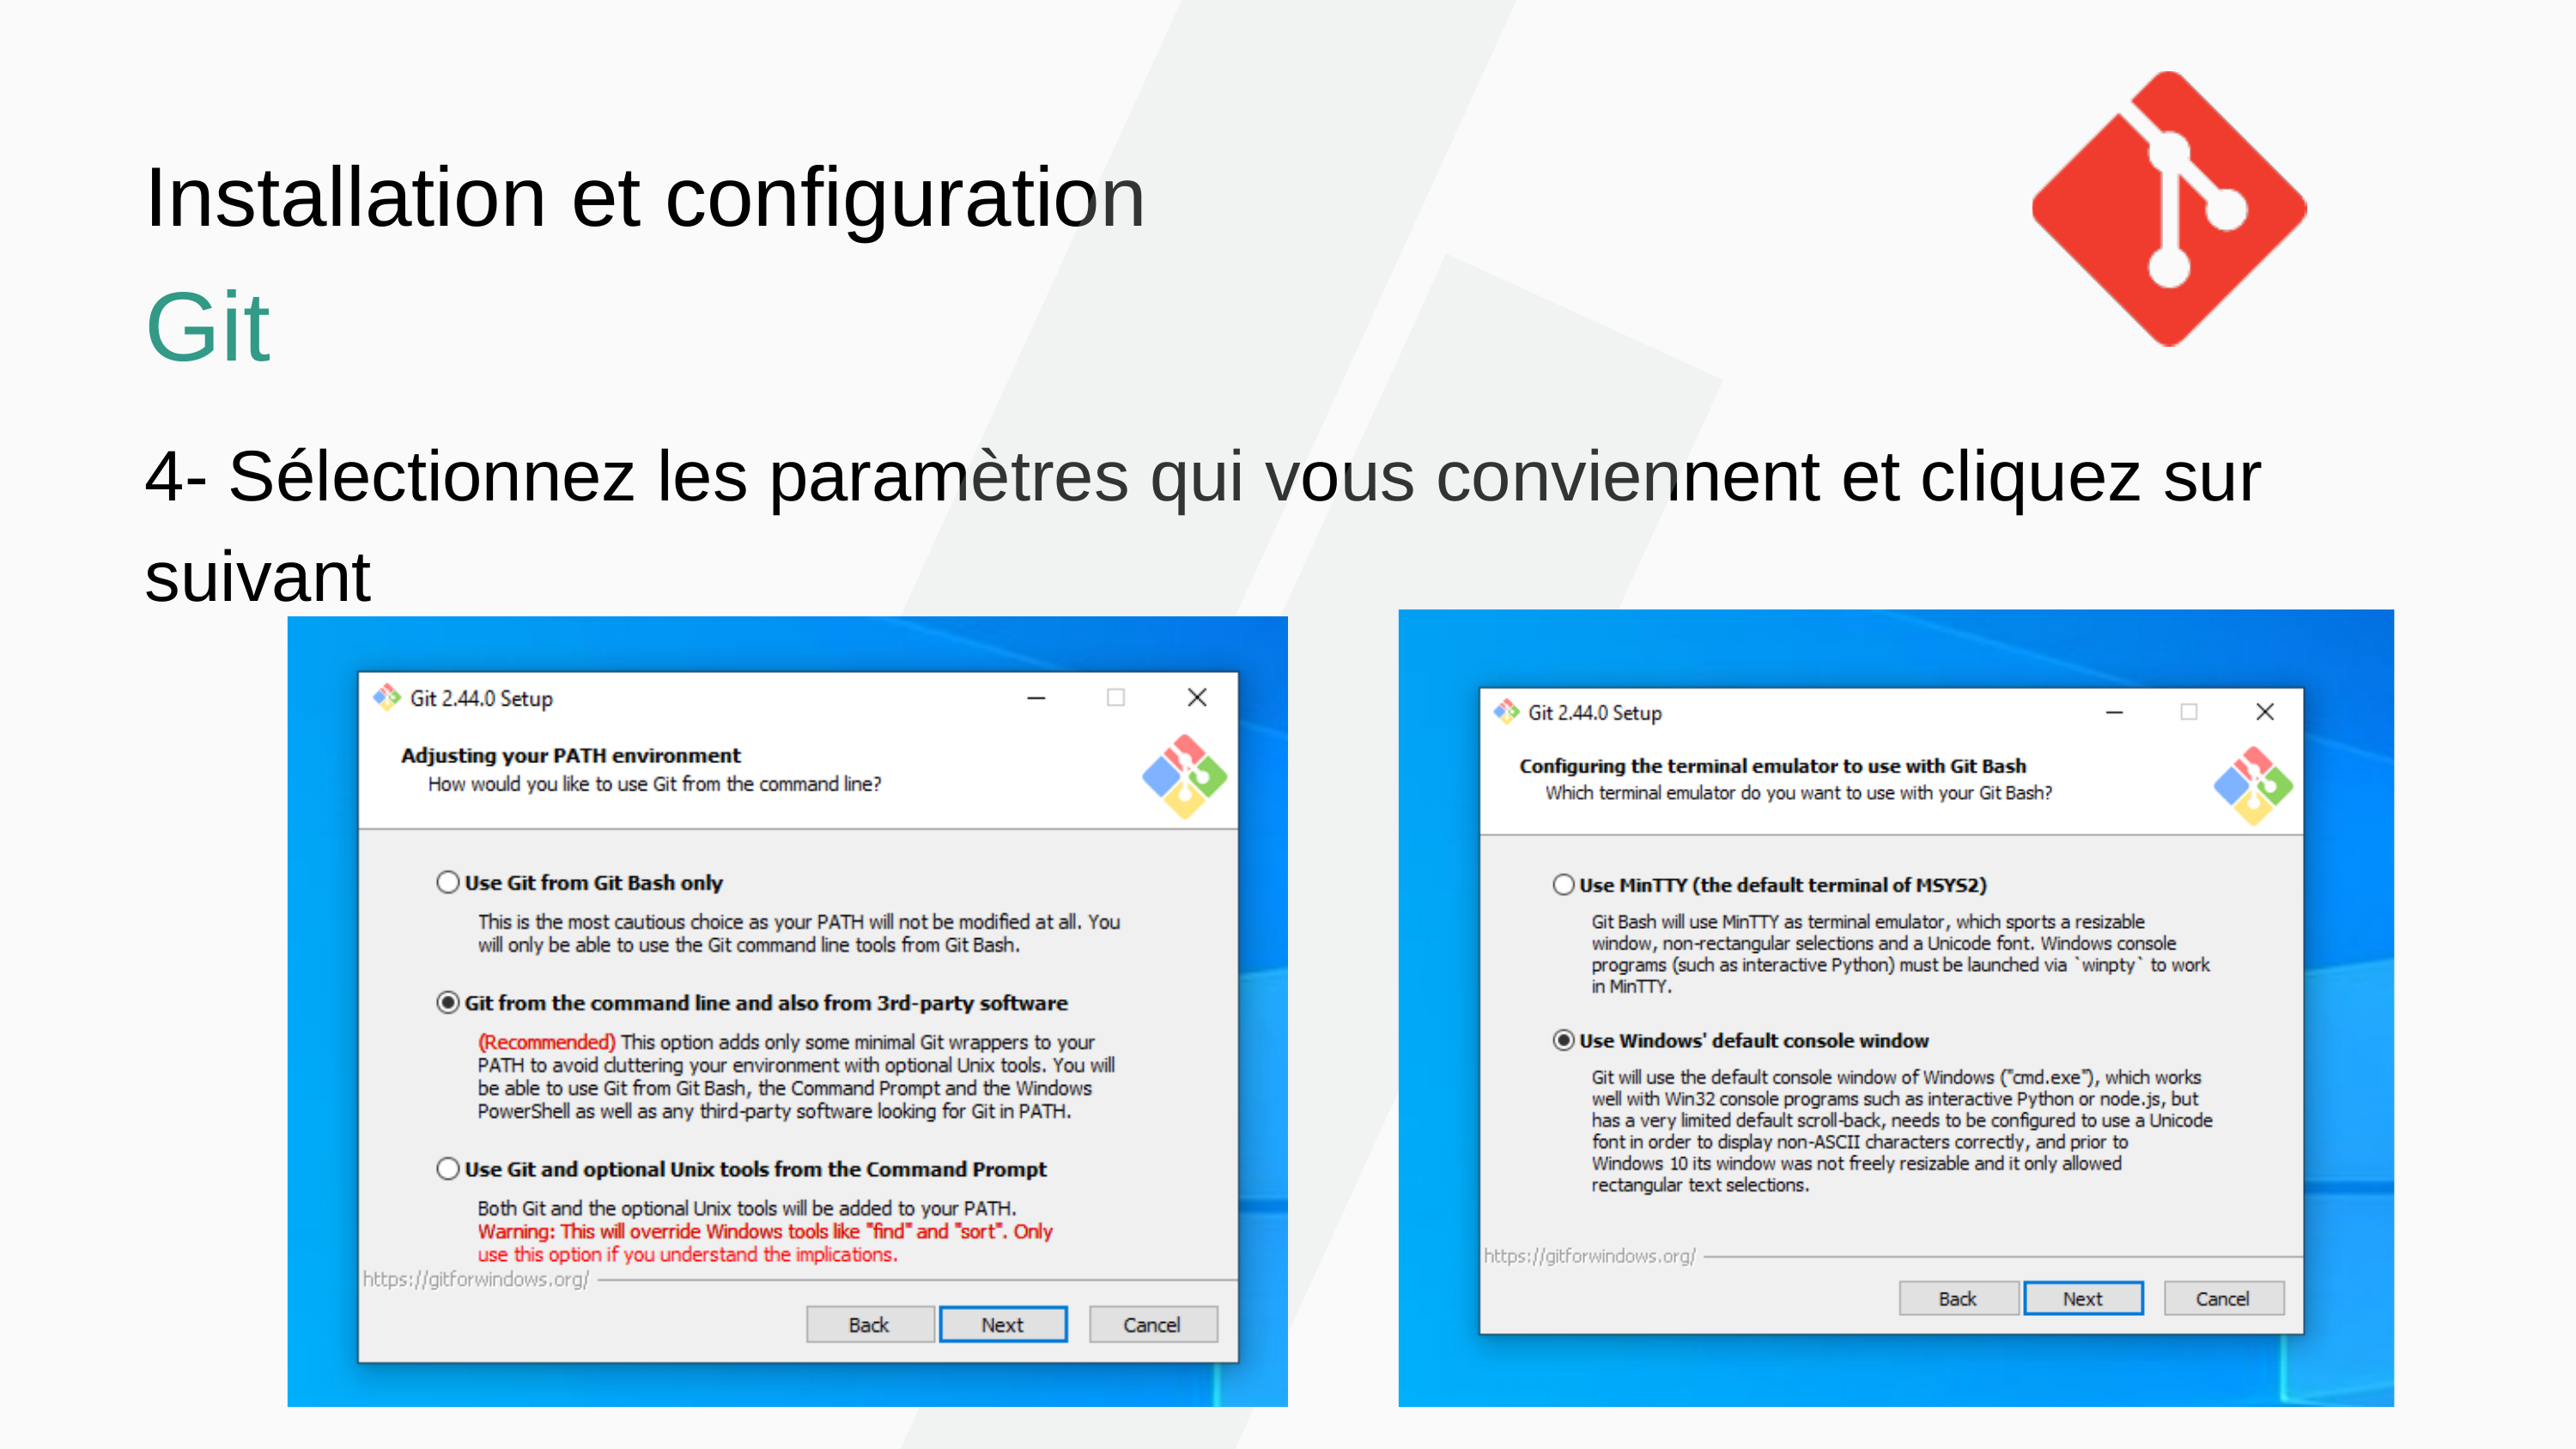

Installation et configuration
Git

4- Sélectionnez les paramètres qui vous conviennent et cliquez sur suivant